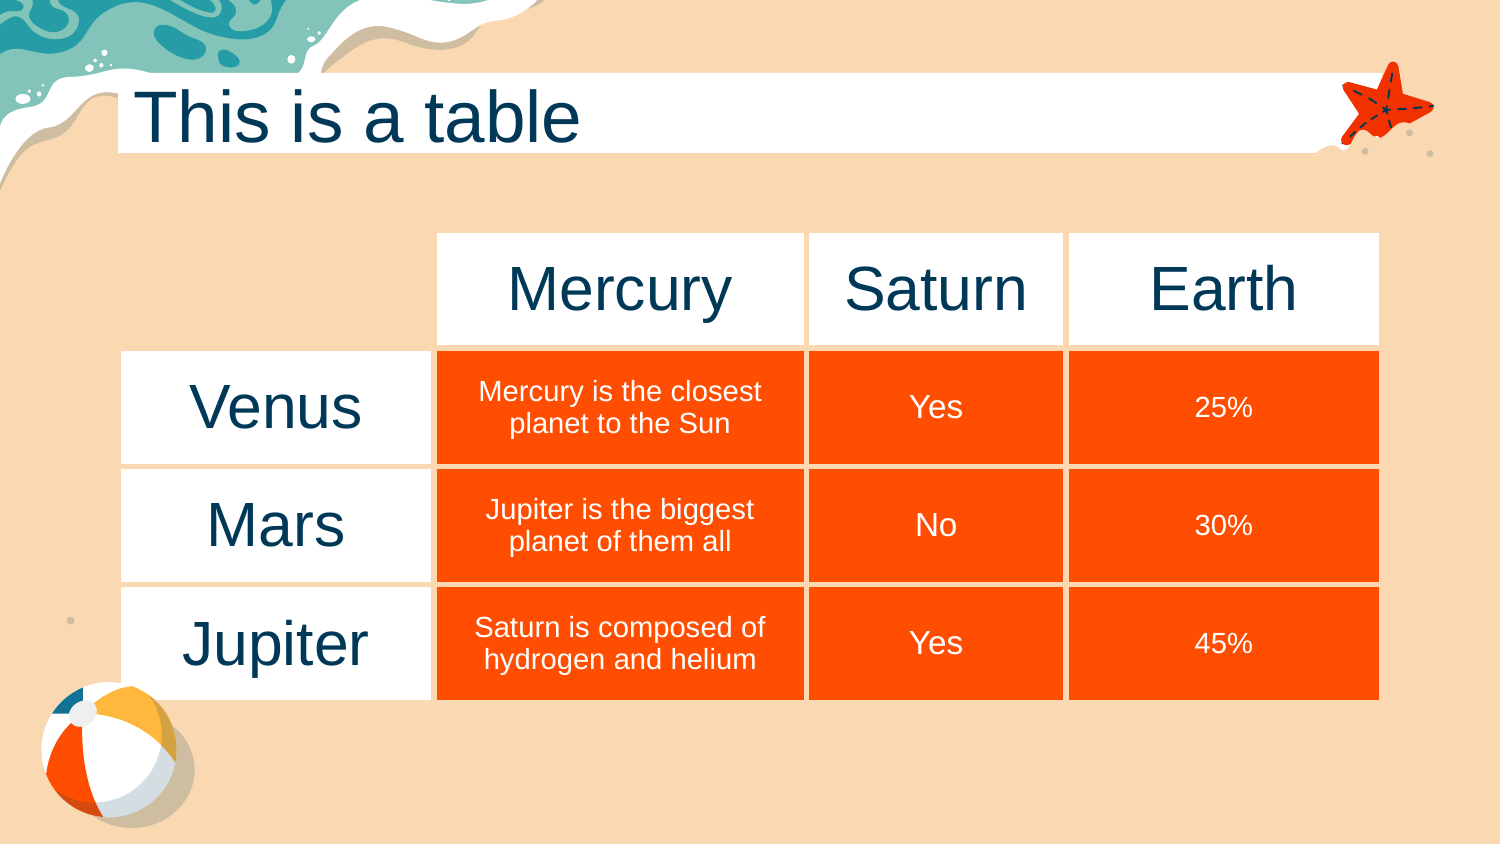

# This is a table
|  | Mercury | Saturn | Earth |
| --- | --- | --- | --- |
| Venus | Mercury is the closest planet to the Sun | Yes | 25% |
| Mars | Jupiter is the biggest planet of them all | No | 30% |
| Jupiter | Saturn is composed of hydrogen and helium | Yes | 45% |